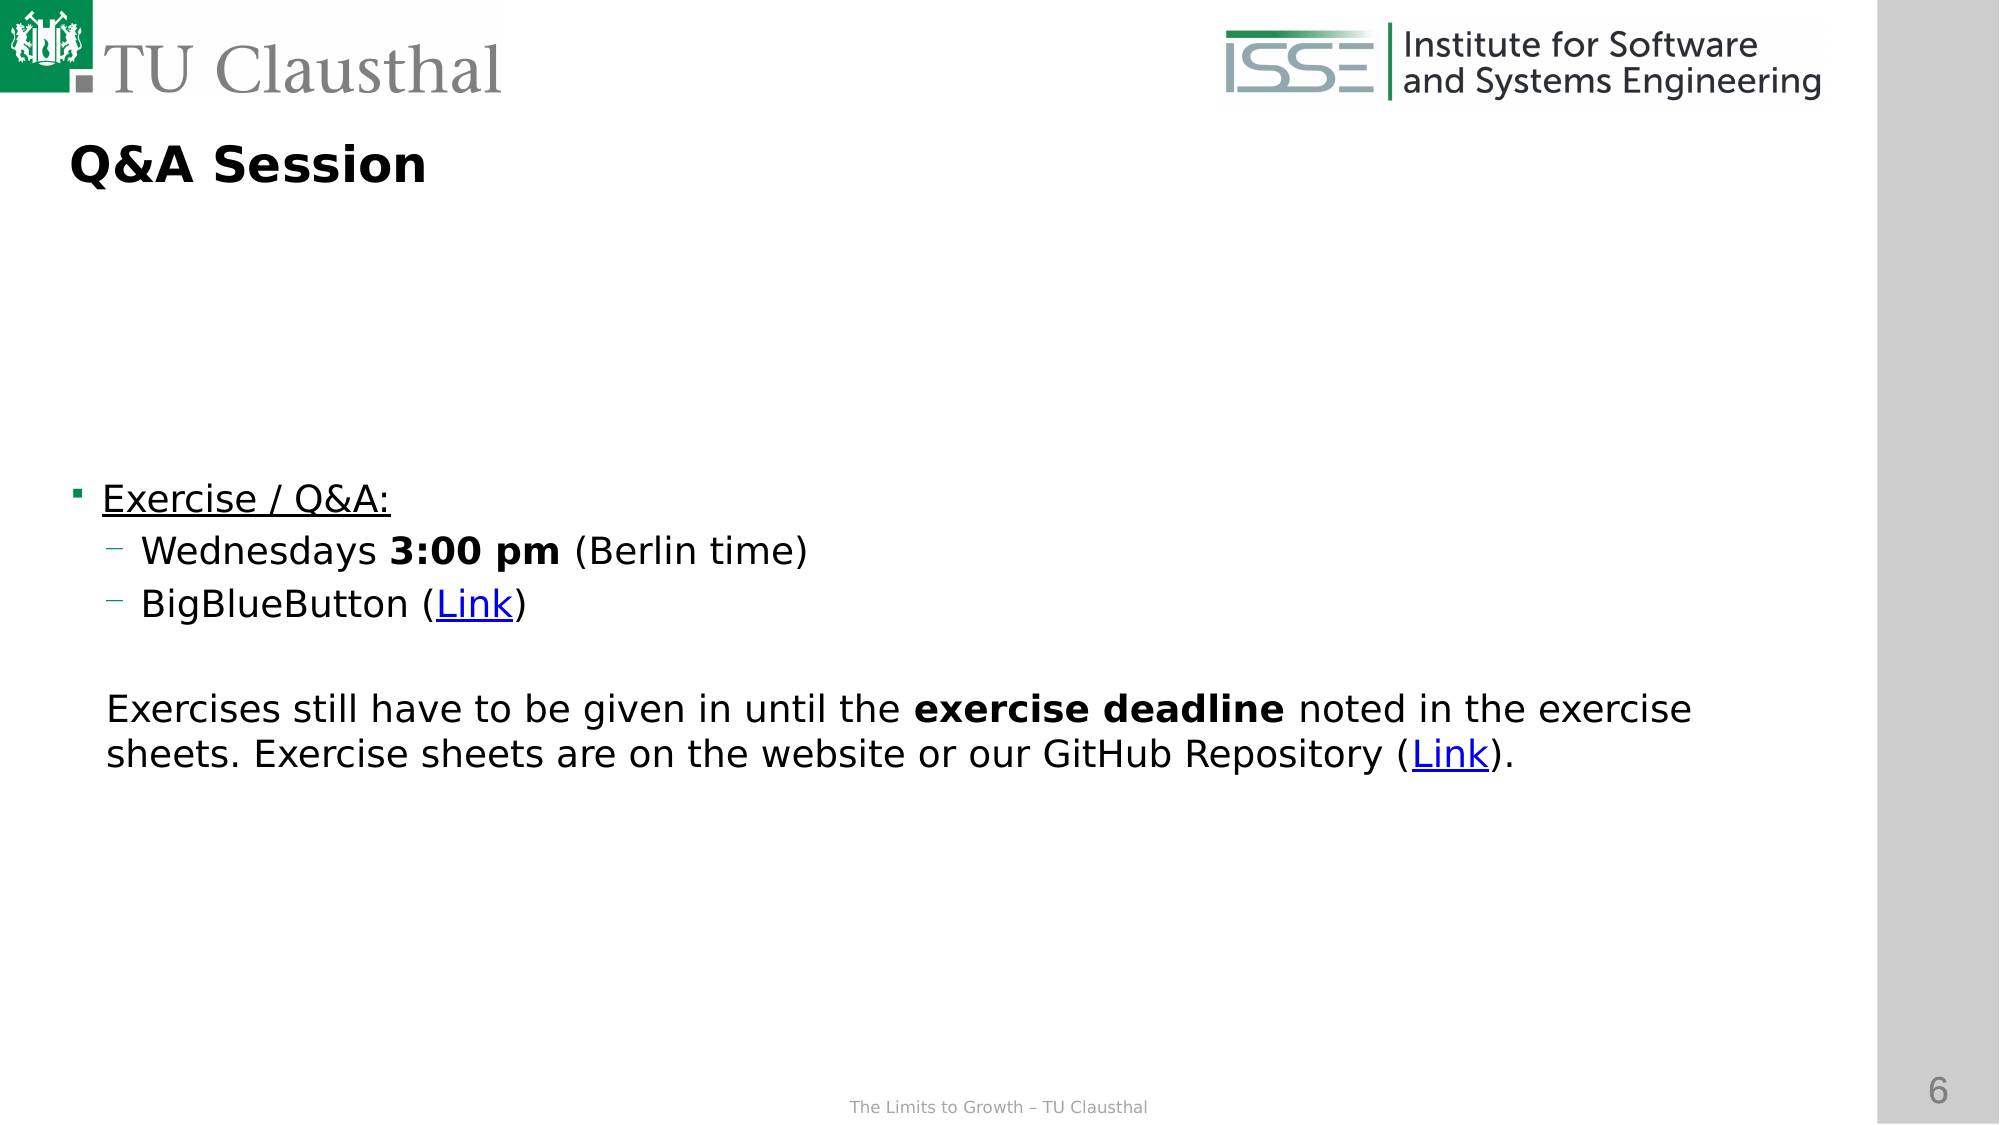

Q&A Session

Exercise / Q&A:
Wednesdays 3:00 pm (Berlin time)
BigBlueButton (Link)

Exercises still have to be given in until the exercise deadline noted in the exercise sheets. Exercise sheets are on the website or our GitHub Repository (Link).